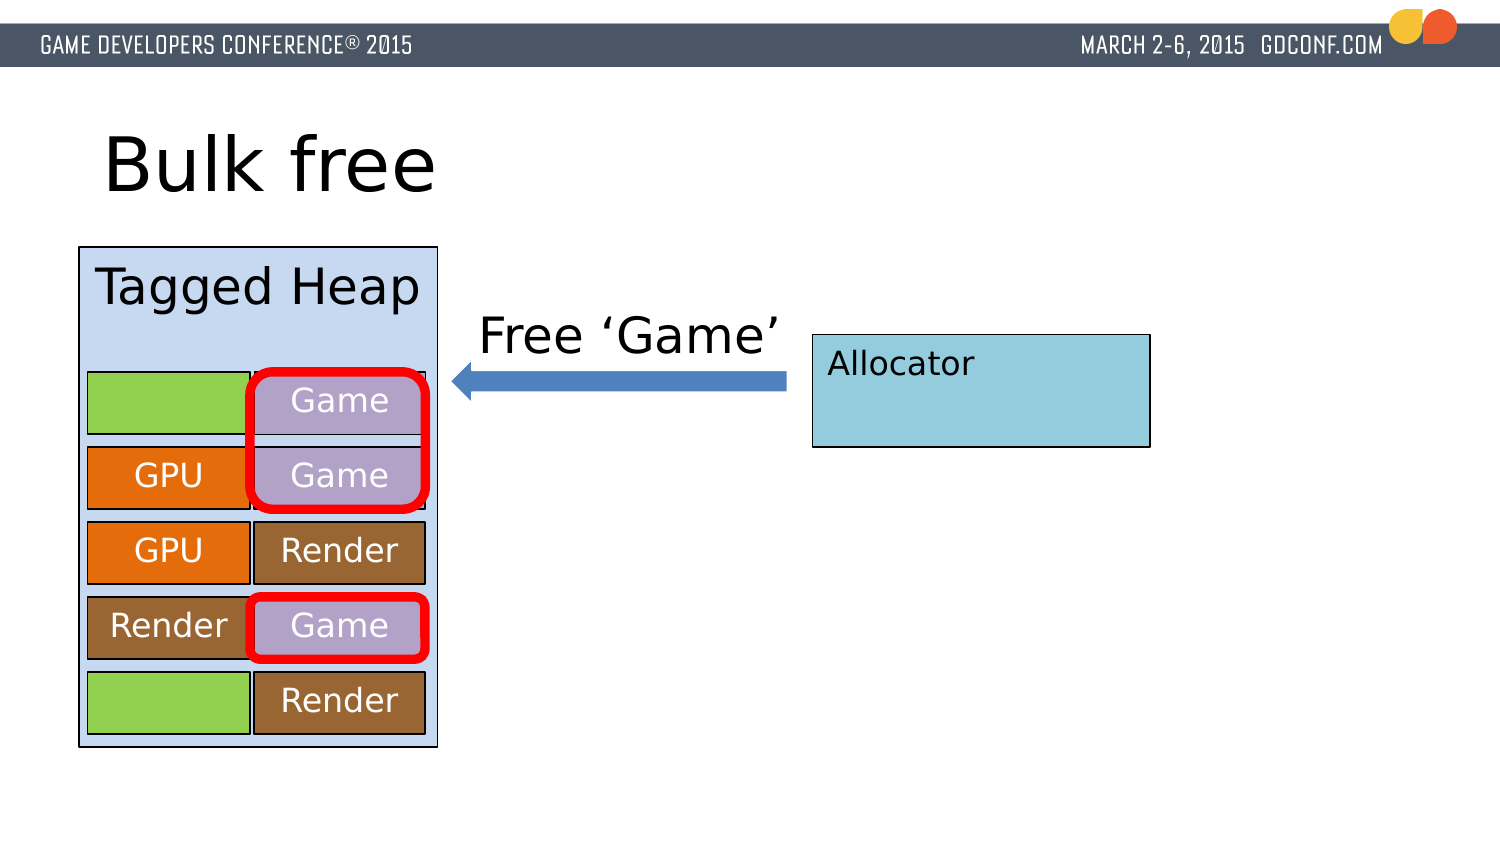

# Bulk free
Tagged Heap
Free ‘Game’
Allocator

Game
GPU
Game
GPU
Render
Render

Game

Render